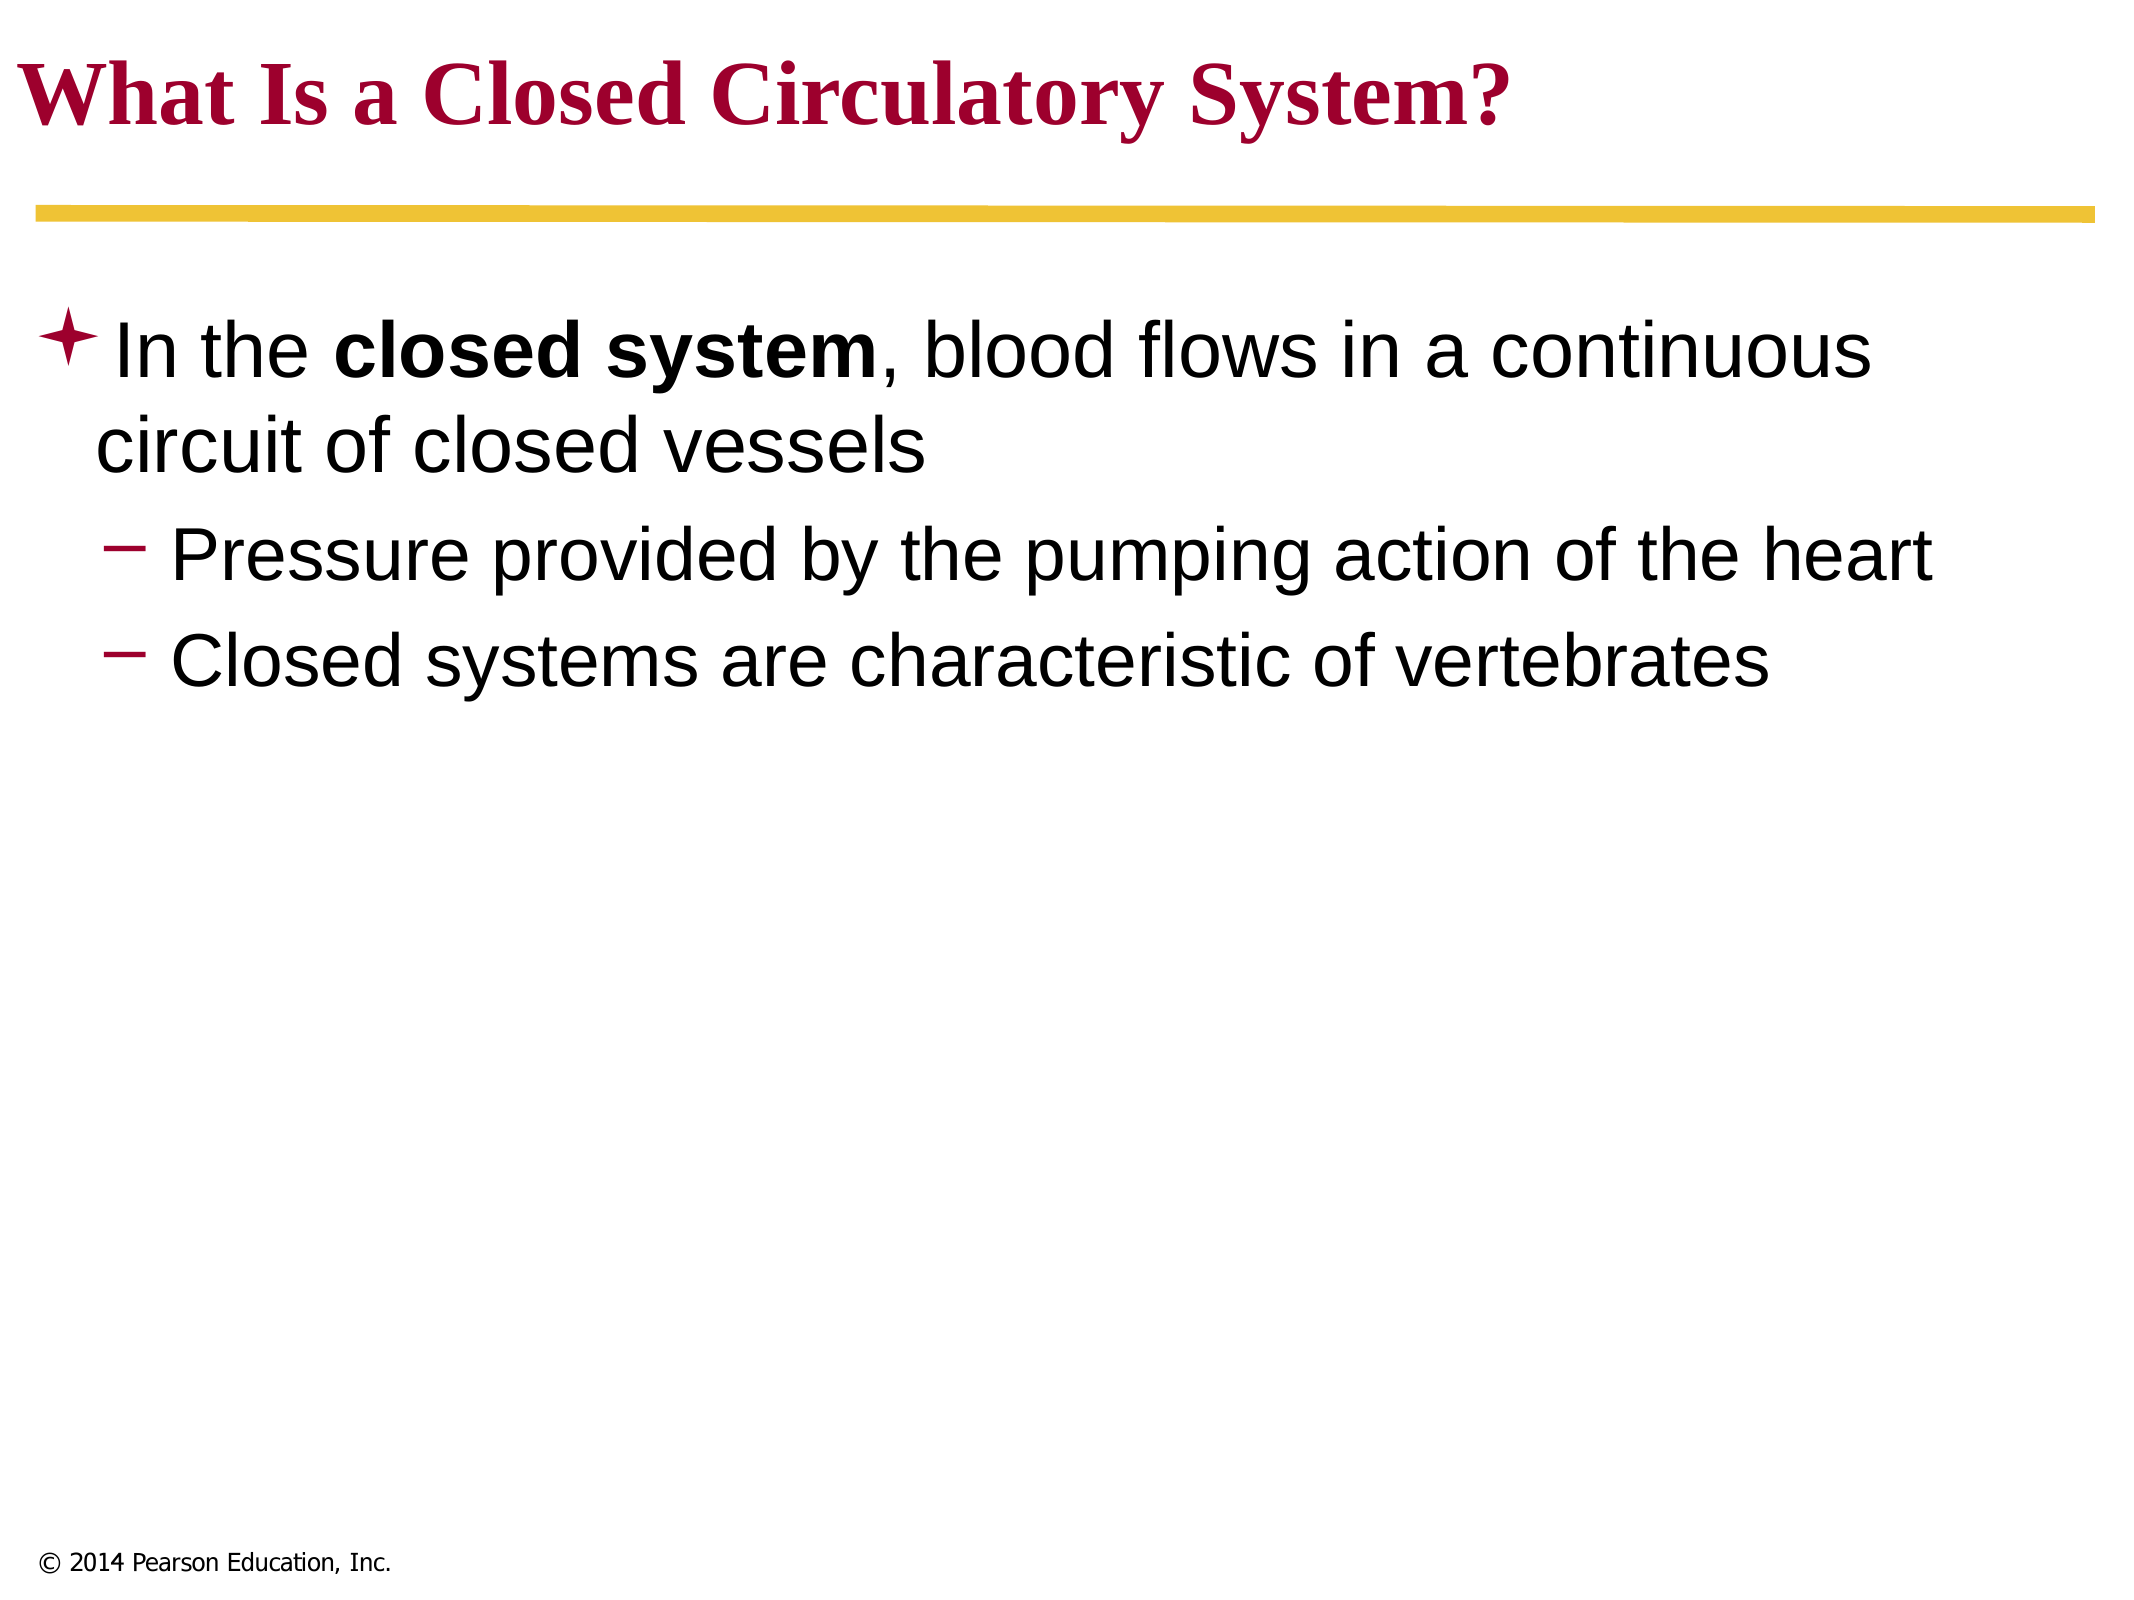

What Is a Closed Circulatory System?

In the closed system, blood flows in a continuous circuit of closed vessels
Pressure provided by the pumping action of the heart
Closed systems are characteristic of vertebrates